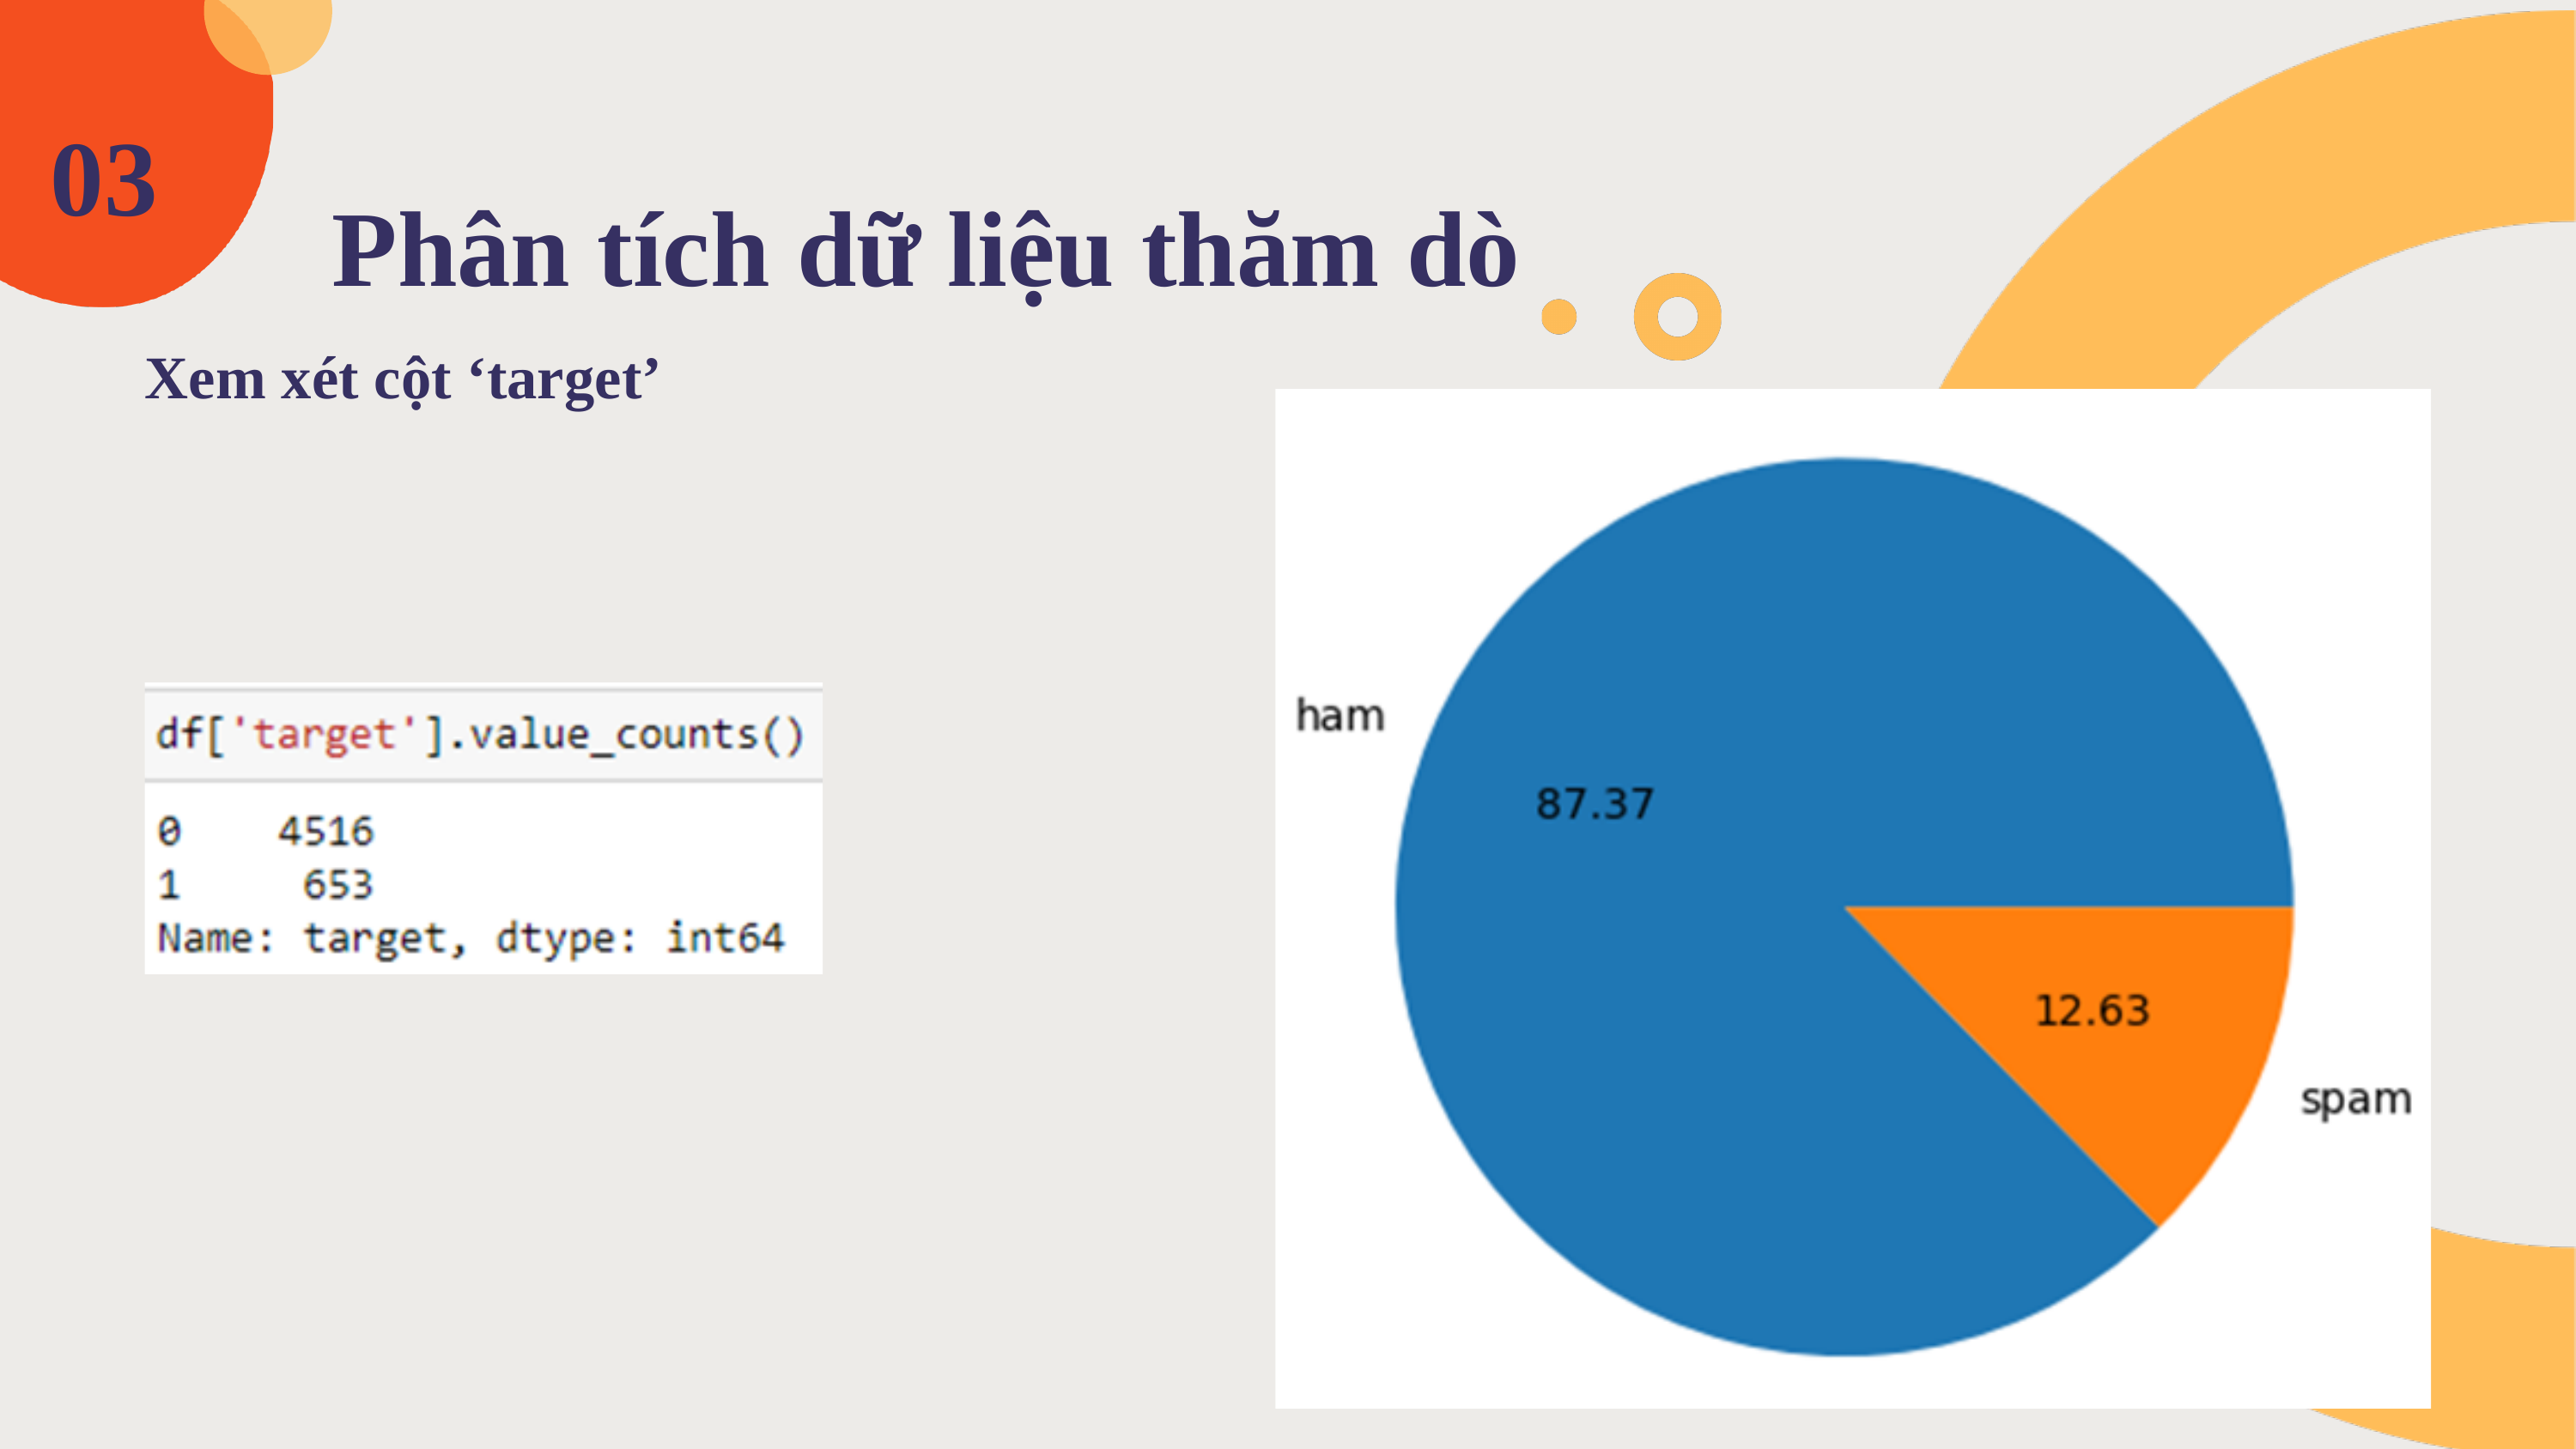

03
Phân tích dữ liệu thăm dò

Xem xét cột ‘target’